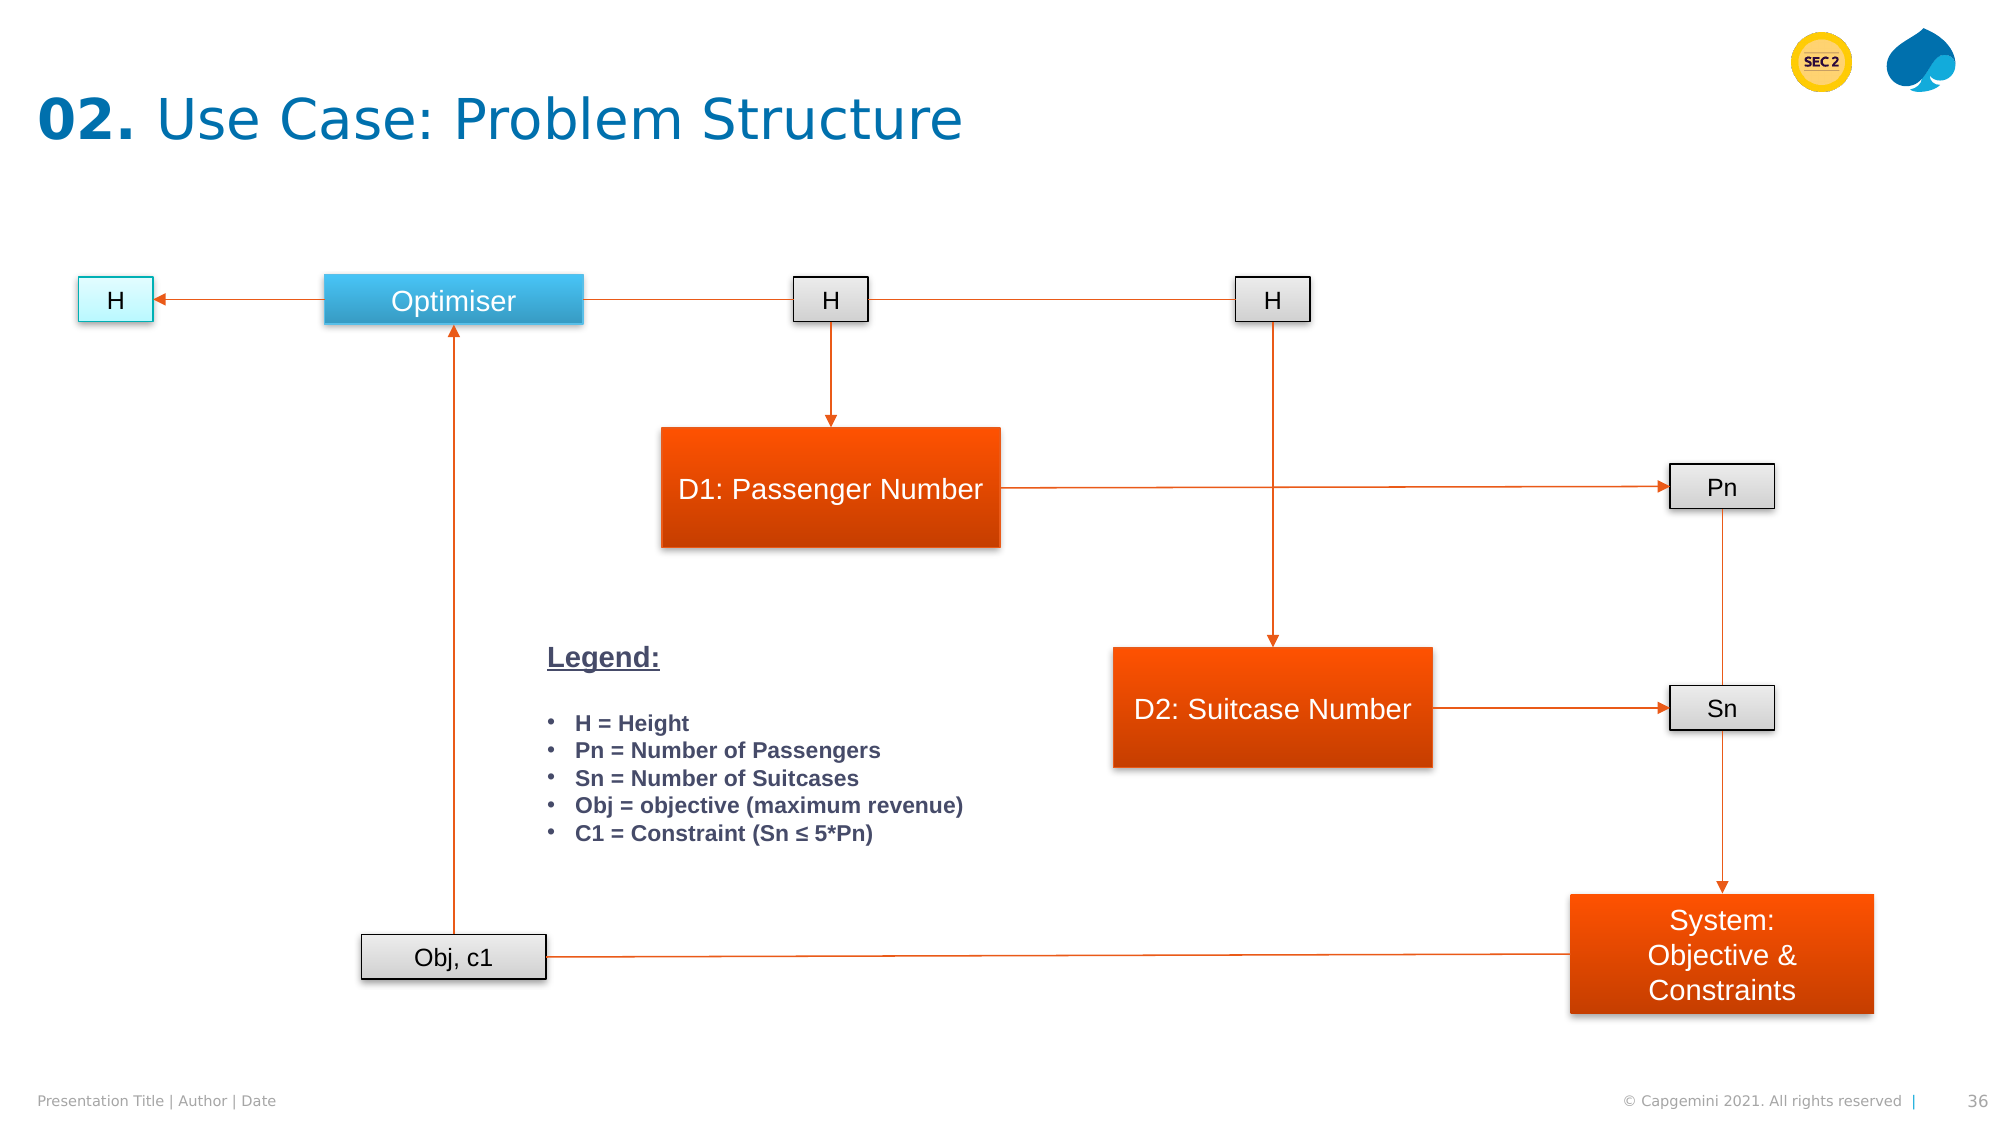

# 02. Use Case: Problem Structure
Optimiser
H
H
H

D1: Passenger Number

Pn

D2: Suitcase Number

Sn
System:
Objective &
Constraints
Obj, c1
Legend:

H = Height
Pn = Number of Passengers
Sn = Number of Suitcases
Obj = objective (maximum revenue)
C1 = Constraint (Sn ≤ 5*Pn)